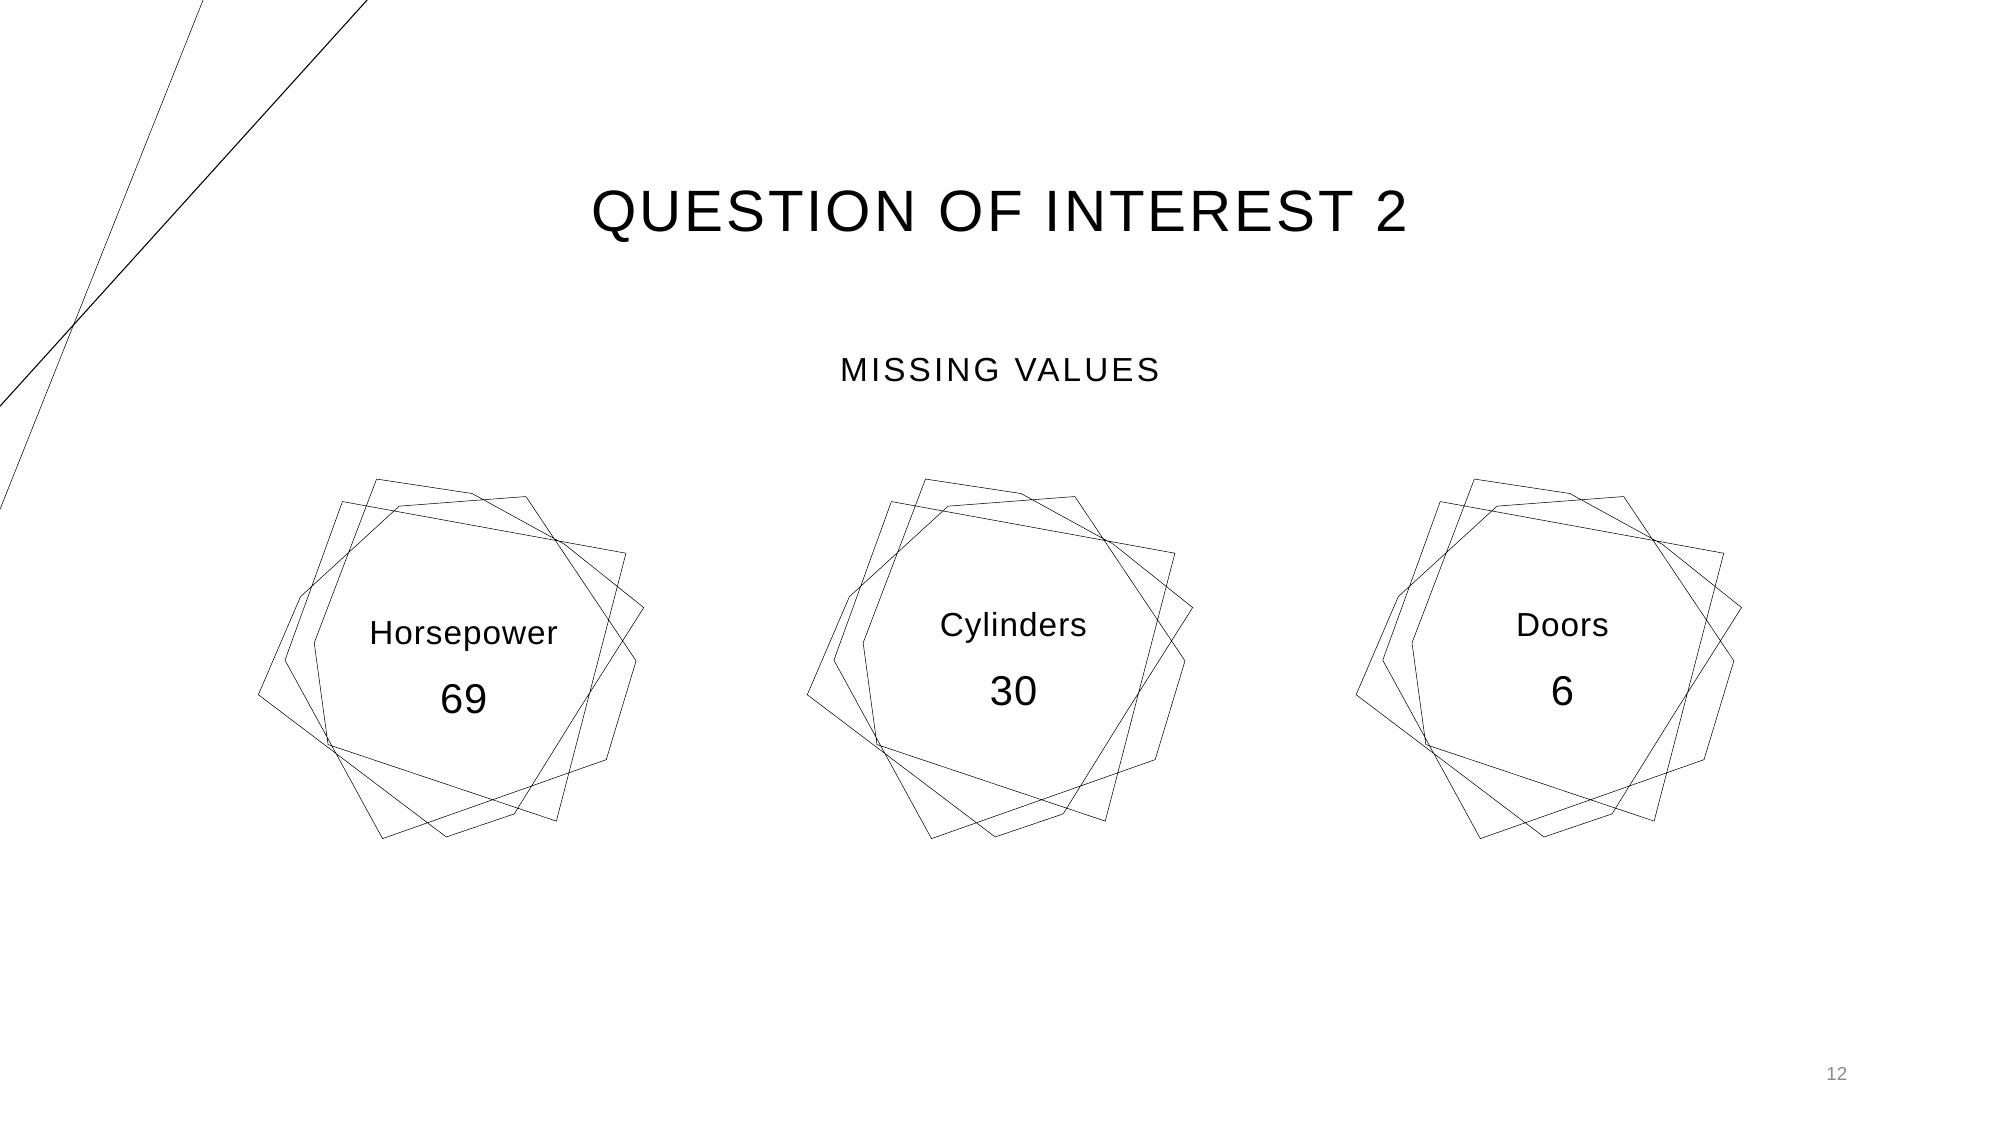

# Question of interest 2
Missing values

Cylinders
30
Doors
6
Horsepower
69
12